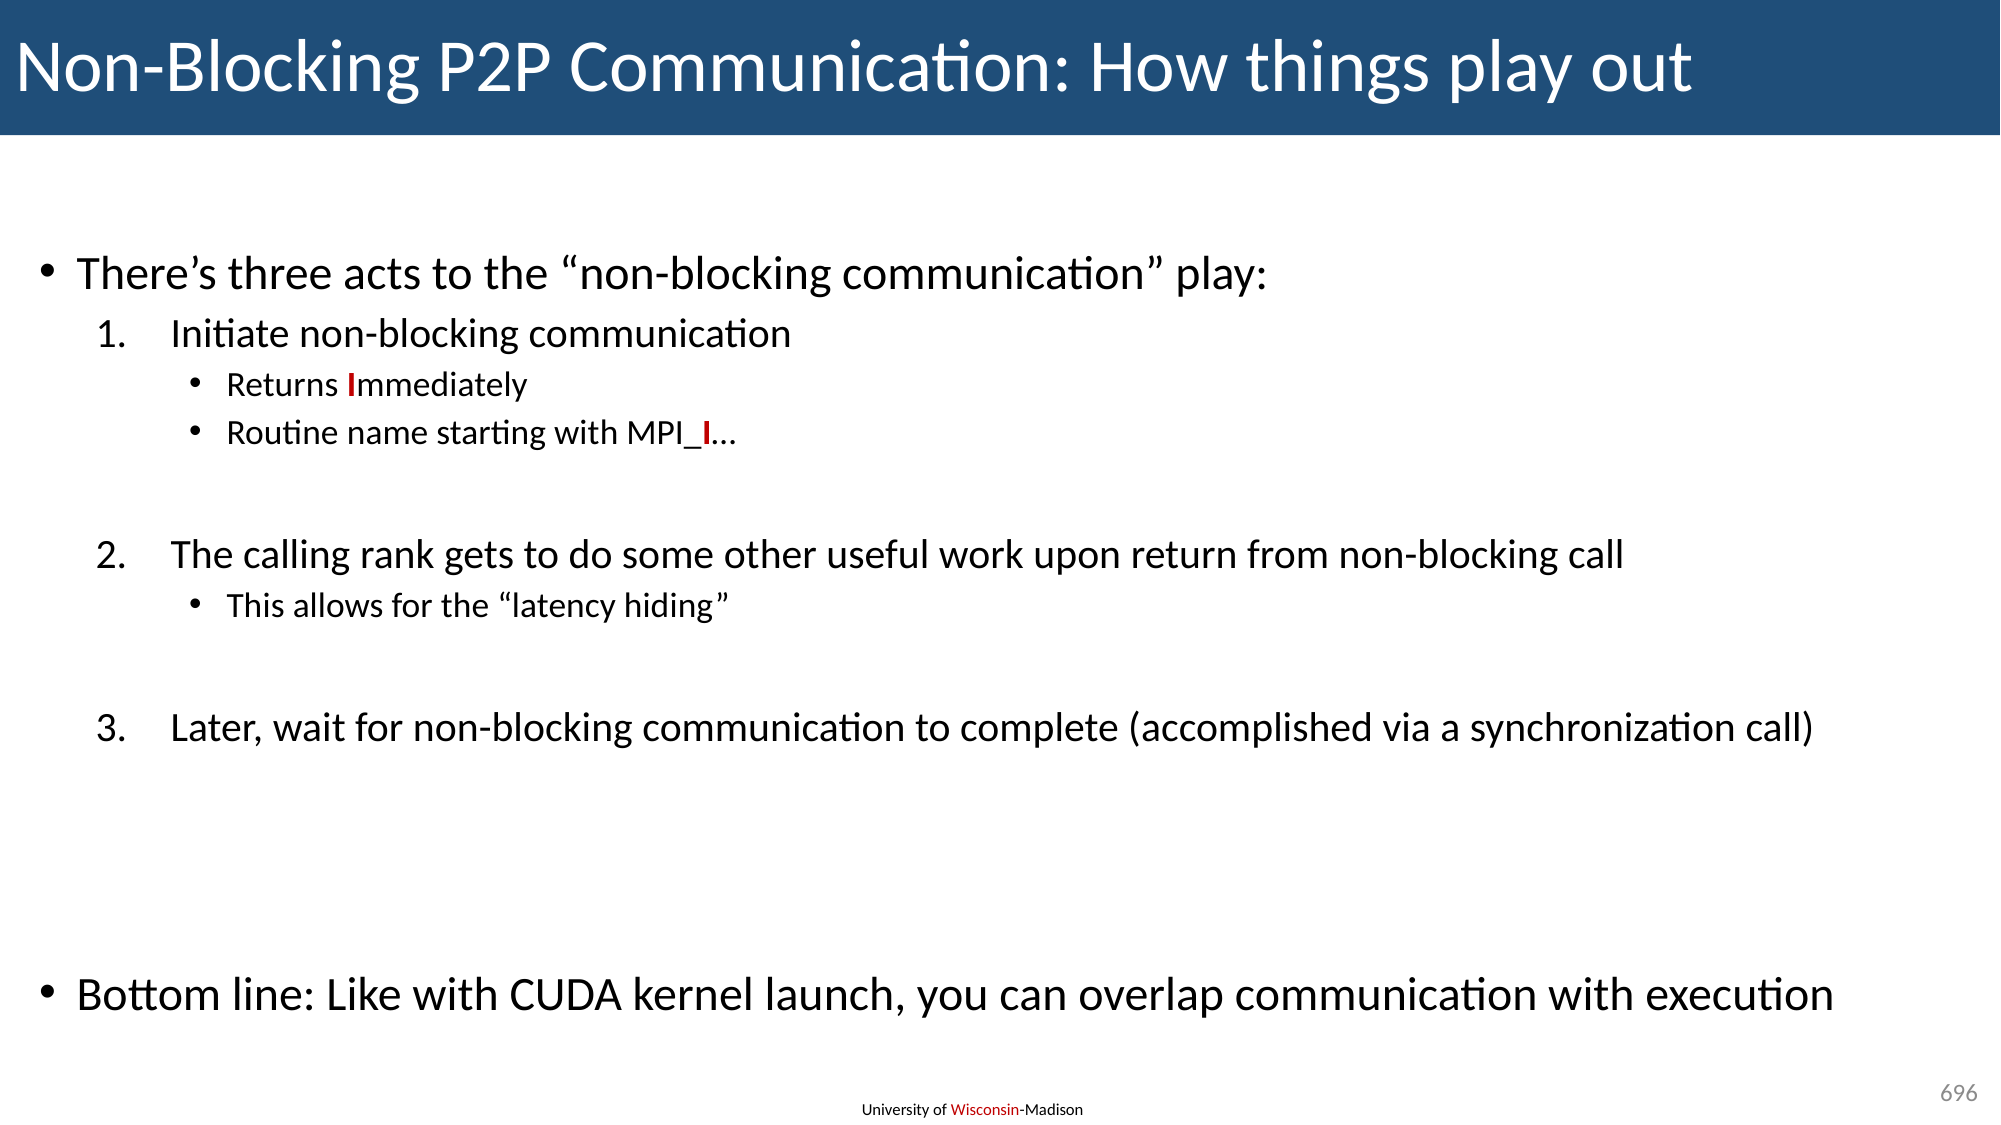

# Non-Blocking P2P Communication: How things play out
There’s three acts to the “non-blocking communication” play:
Initiate non-blocking communication
Returns Immediately
Routine name starting with MPI_I…

The calling rank gets to do some other useful work upon return from non-blocking call
This allows for the “latency hiding”

Later, wait for non-blocking communication to complete (accomplished via a synchronization call)

Bottom line: Like with CUDA kernel launch, you can overlap communication with execution
696